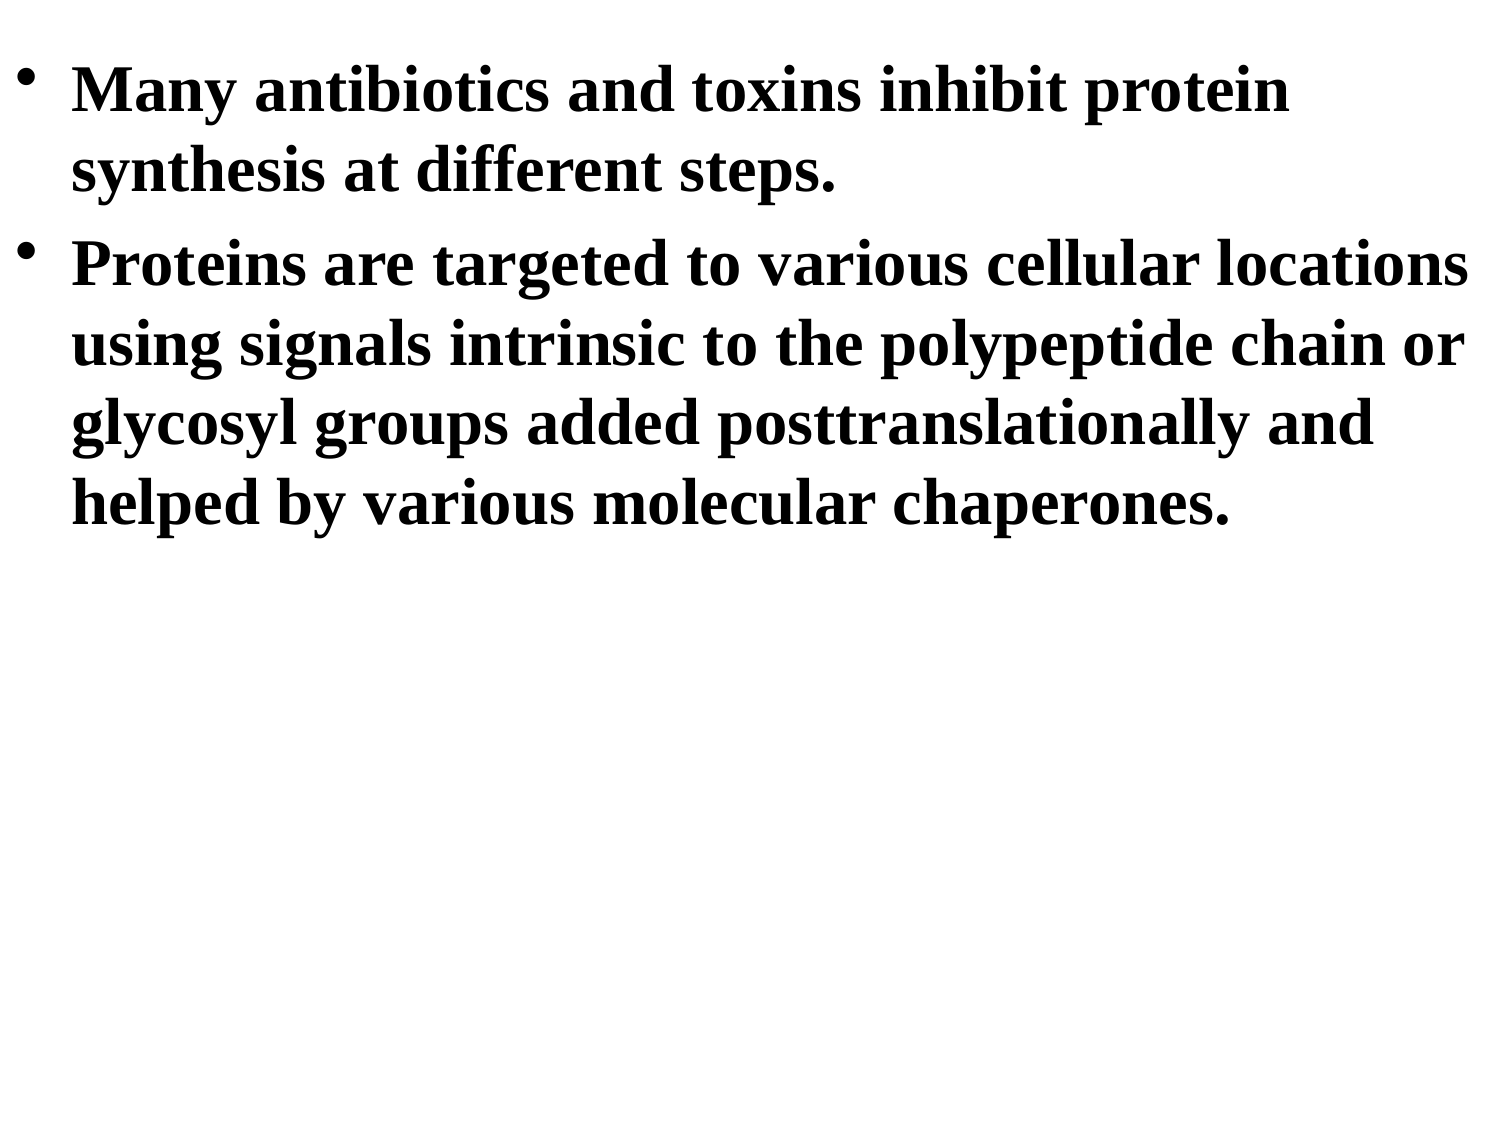

Many antibiotics and toxins inhibit protein synthesis at different steps.
Proteins are targeted to various cellular locations using signals intrinsic to the polypeptide chain or glycosyl groups added posttranslationally and helped by various molecular chaperones.